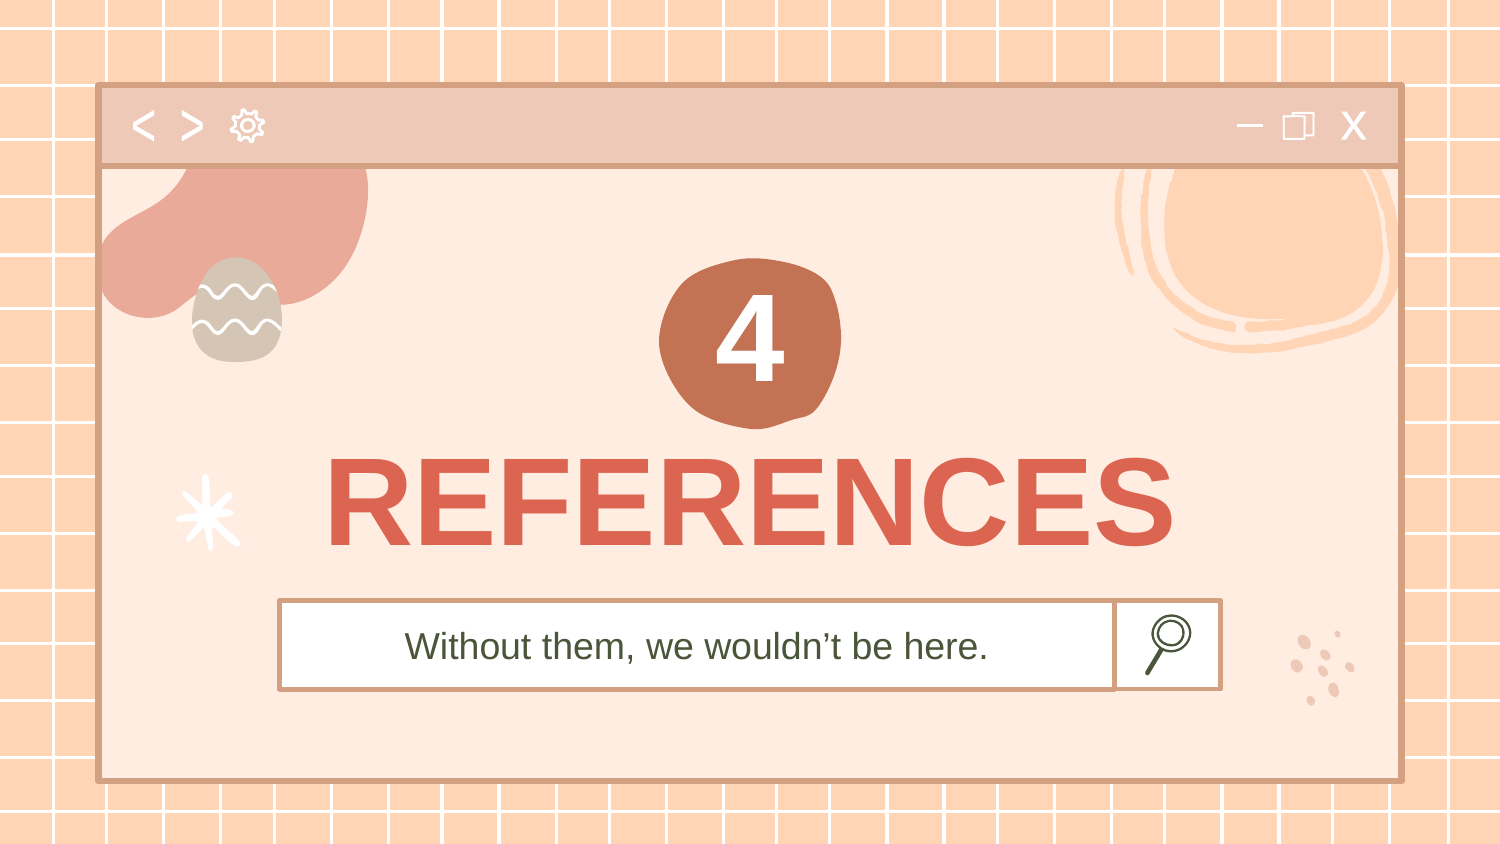

4
# REFERENCES

Without them, we wouldn’t be here.